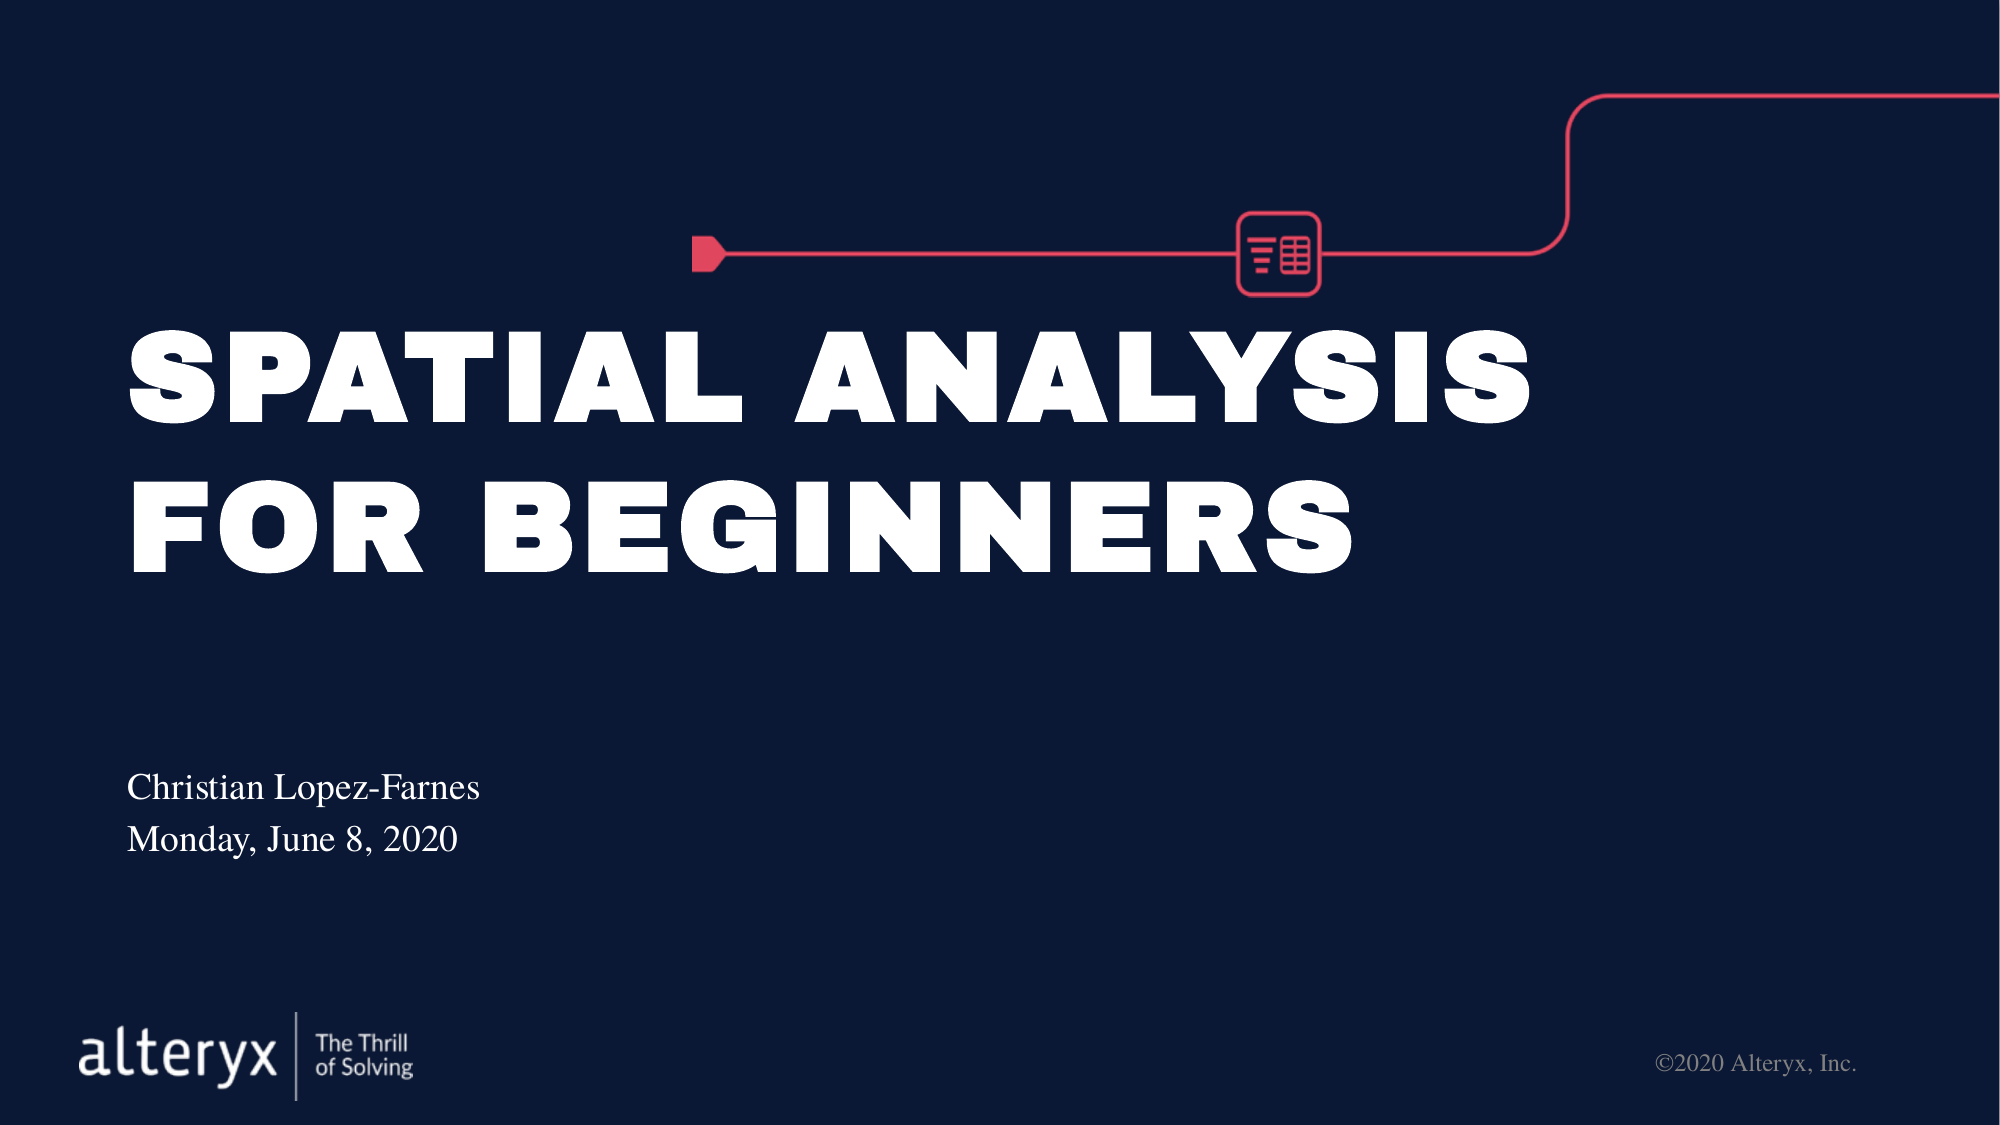

# Spatial Analysis for Beginners

Christian Lopez-Farnes
Monday, June 8, 2020
©2020 Alteryx, Inc.